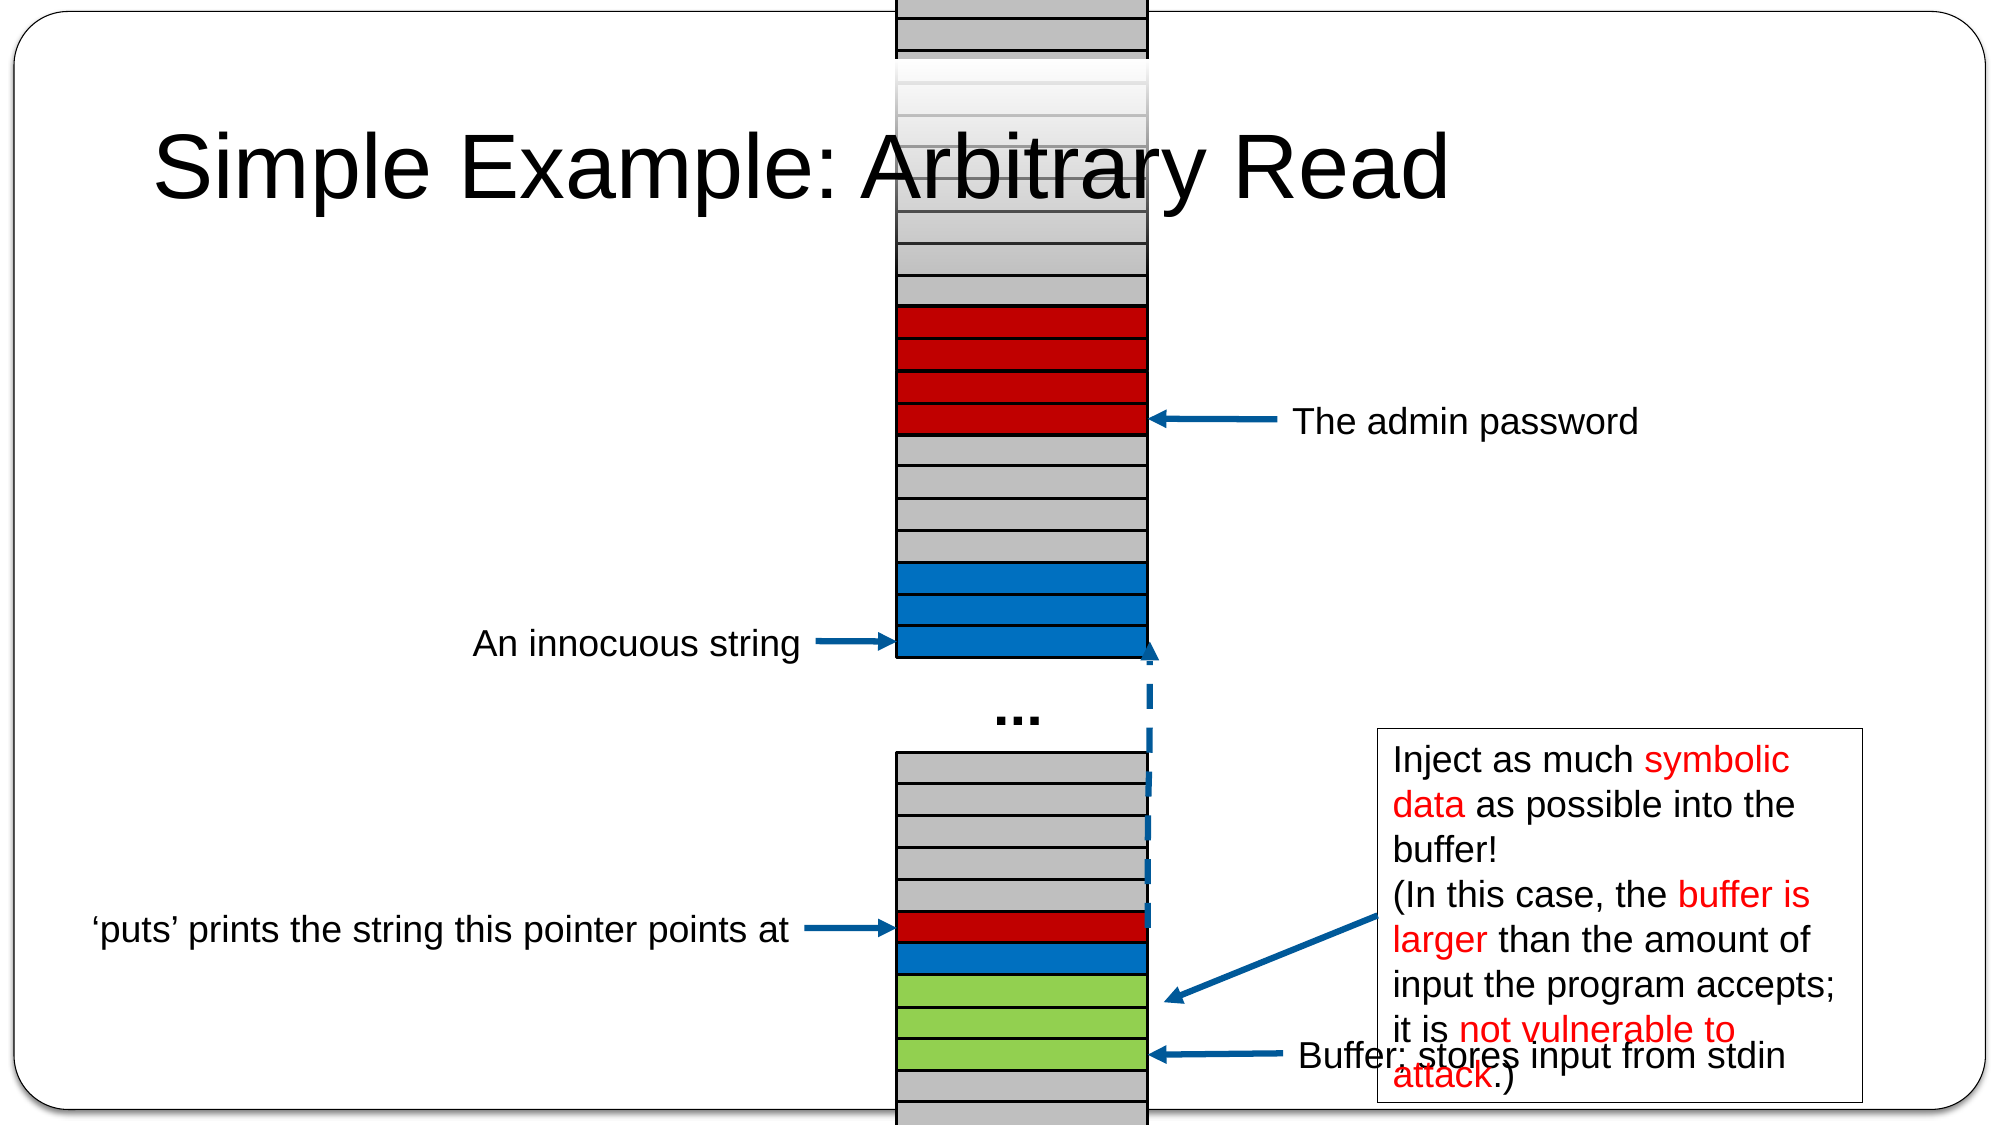

Simple Example: Arbitrary Read

The admin password

An innocuous string

…
Inject as much symbolic data as possible into the buffer!
(In this case, the buffer is larger than the amount of input the program accepts; it is not vulnerable to attack.)

‘puts’ prints the string this pointer points at

Buffer; stores input from stdin